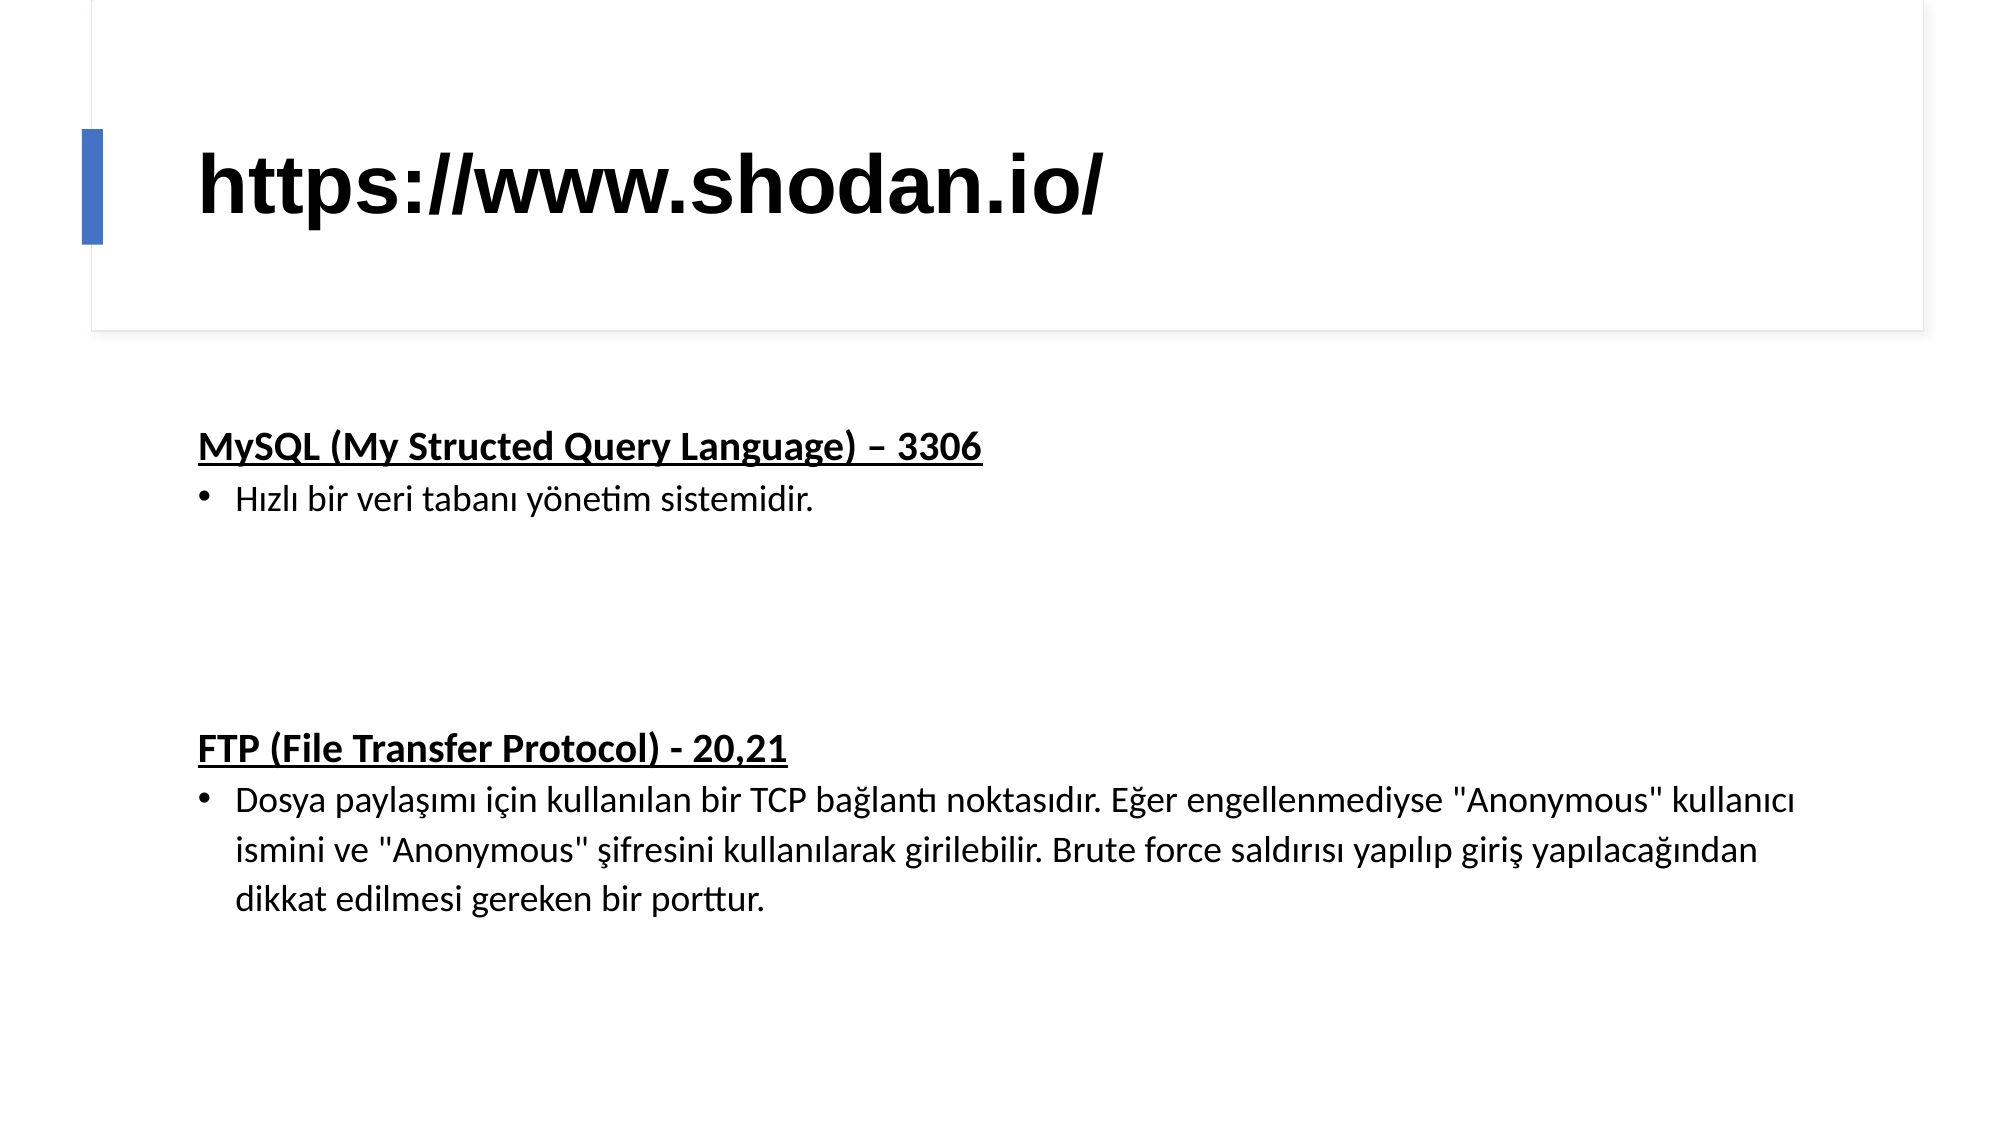

# https://www.shodan.io/
MySQL (My Structed Query Language) – 3306
Hızlı bir veri tabanı yönetim sistemidir.

FTP (File Transfer Protocol) - 20,21
Dosya paylaşımı için kullanılan bir TCP bağlantı noktasıdır. Eğer engellenmediyse "Anonymous" kullanıcı ismini ve "Anonymous" şifresini kullanılarak girilebilir. Brute force saldırısı yapılıp giriş yapılacağından dikkat edilmesi gereken bir porttur.